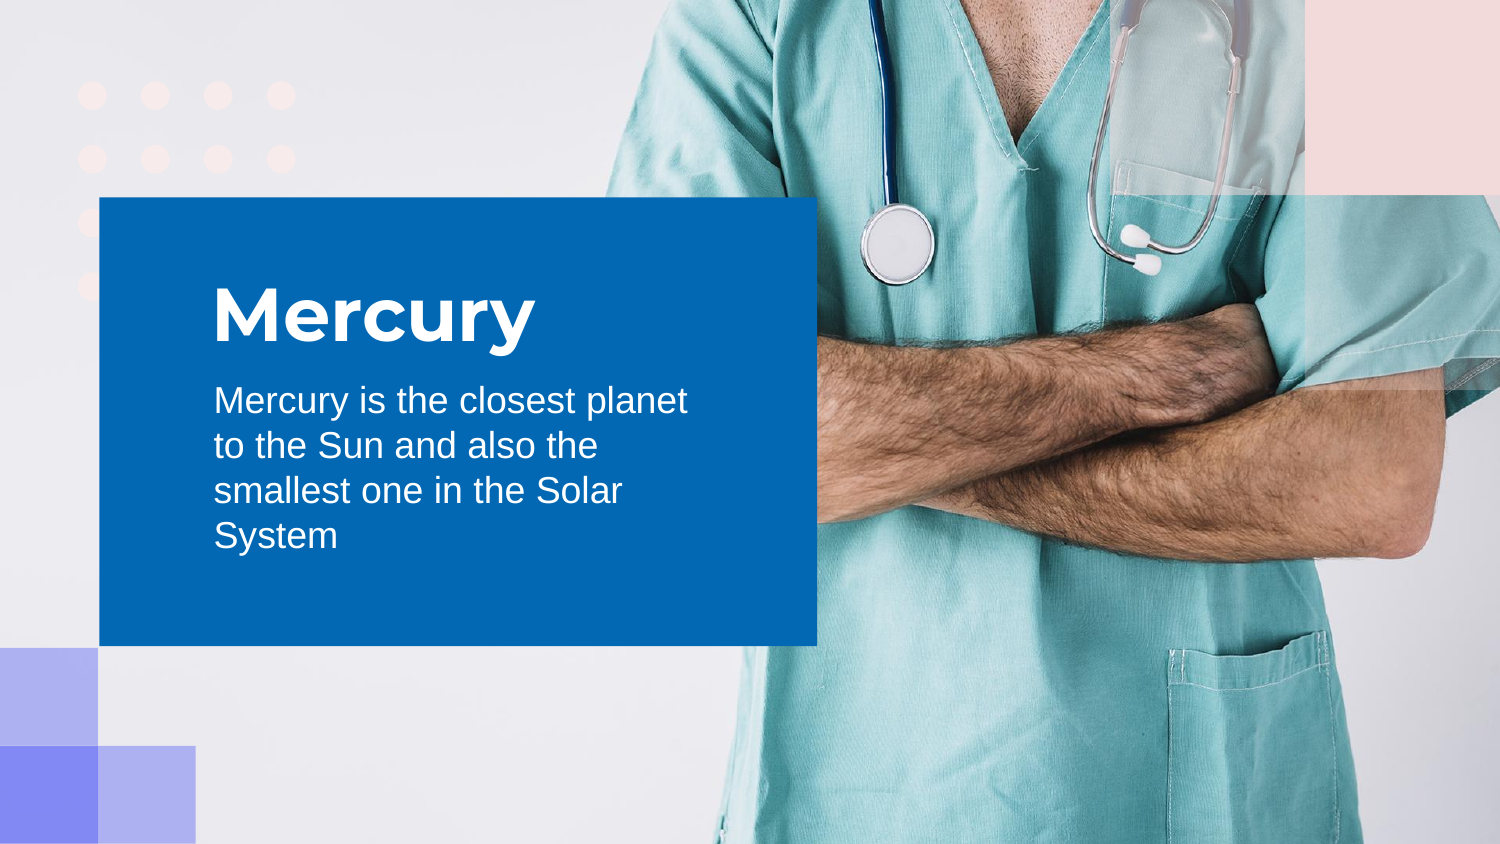

# Mercury
Mercury is the closest planet to the Sun and also the smallest one in the Solar System